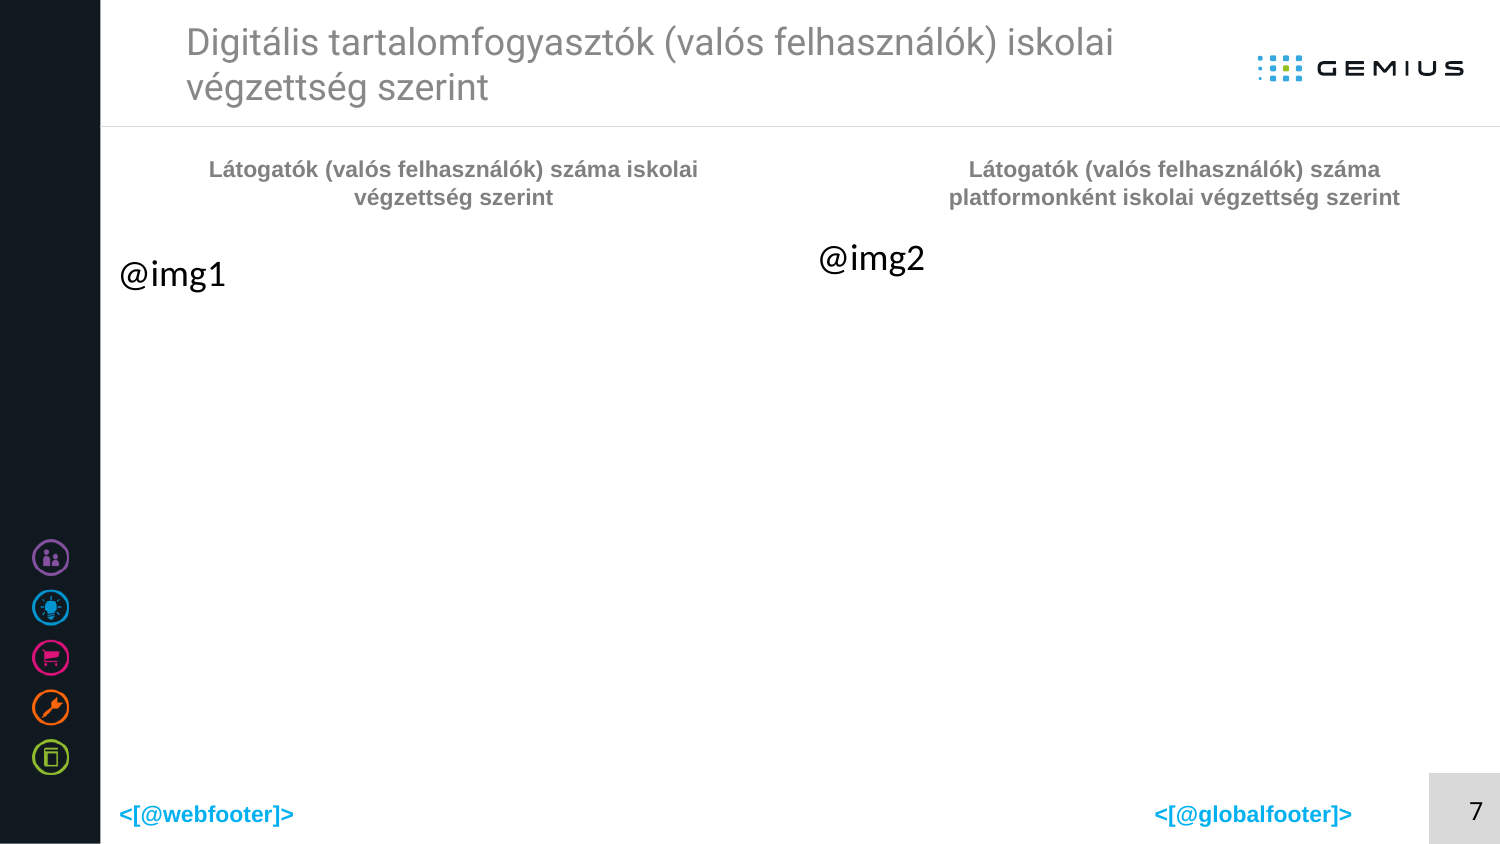

# Digitális tartalomfogyasztók (valós felhasználók) iskolai végzettség szerint
Látogatók (valós felhasználók) száma iskolai végzettség szerint
Látogatók (valós felhasználók) száma platformonként iskolai végzettség szerint
@img2
@img1
<[@webfooter]>
<[@globalfooter]>